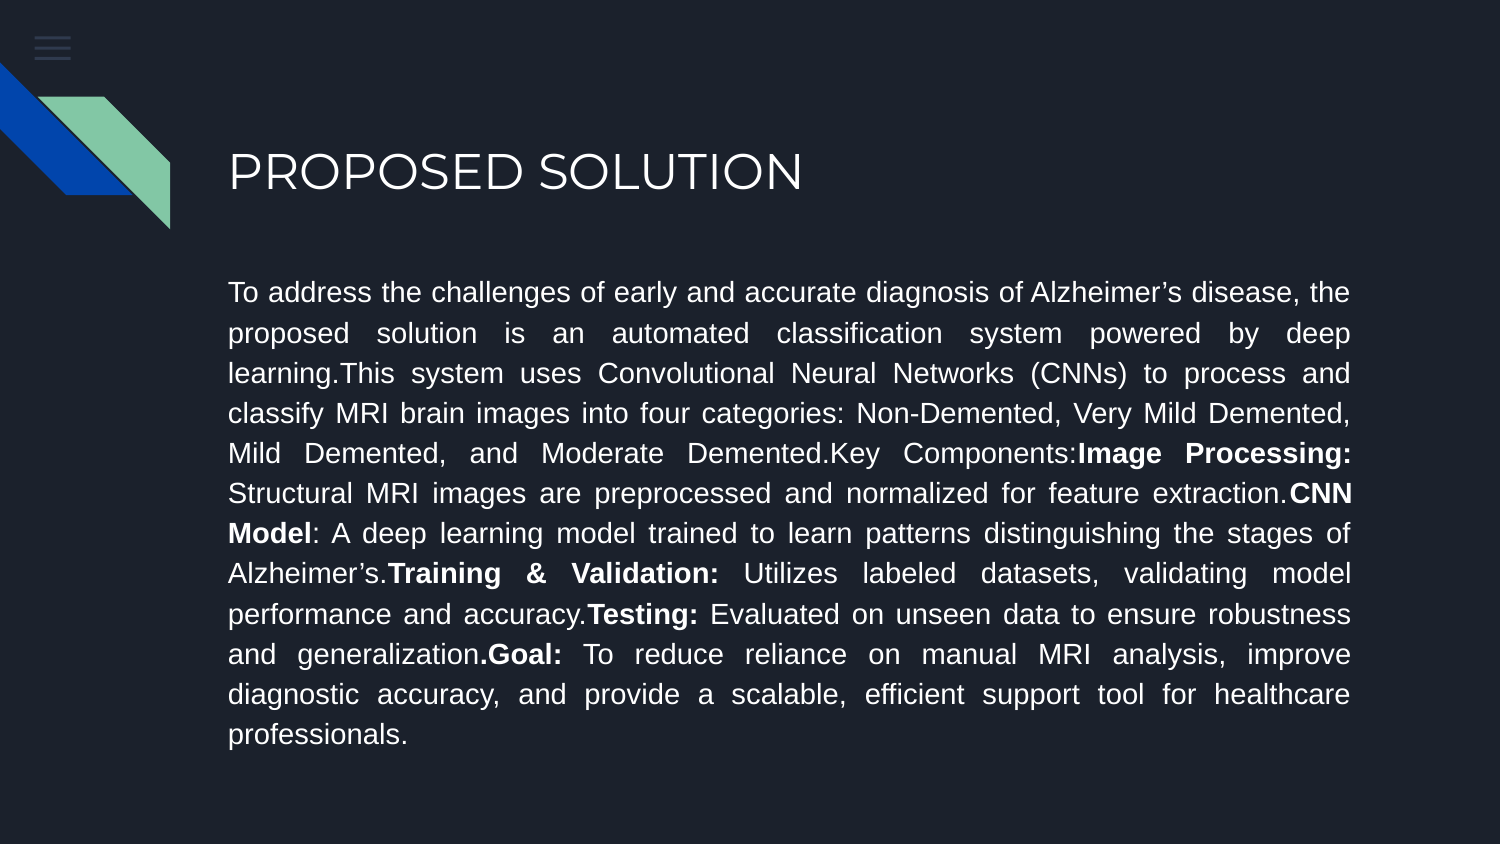

# PROPOSED SOLUTION
To address the challenges of early and accurate diagnosis of Alzheimer’s disease, the proposed solution is an automated classification system powered by deep learning.This system uses Convolutional Neural Networks (CNNs) to process and classify MRI brain images into four categories: Non-Demented, Very Mild Demented, Mild Demented, and Moderate Demented.Key Components:Image Processing: Structural MRI images are preprocessed and normalized for feature extraction.CNN Model: A deep learning model trained to learn patterns distinguishing the stages of Alzheimer’s.Training & Validation: Utilizes labeled datasets, validating model performance and accuracy.Testing: Evaluated on unseen data to ensure robustness and generalization.Goal: To reduce reliance on manual MRI analysis, improve diagnostic accuracy, and provide a scalable, efficient support tool for healthcare professionals.